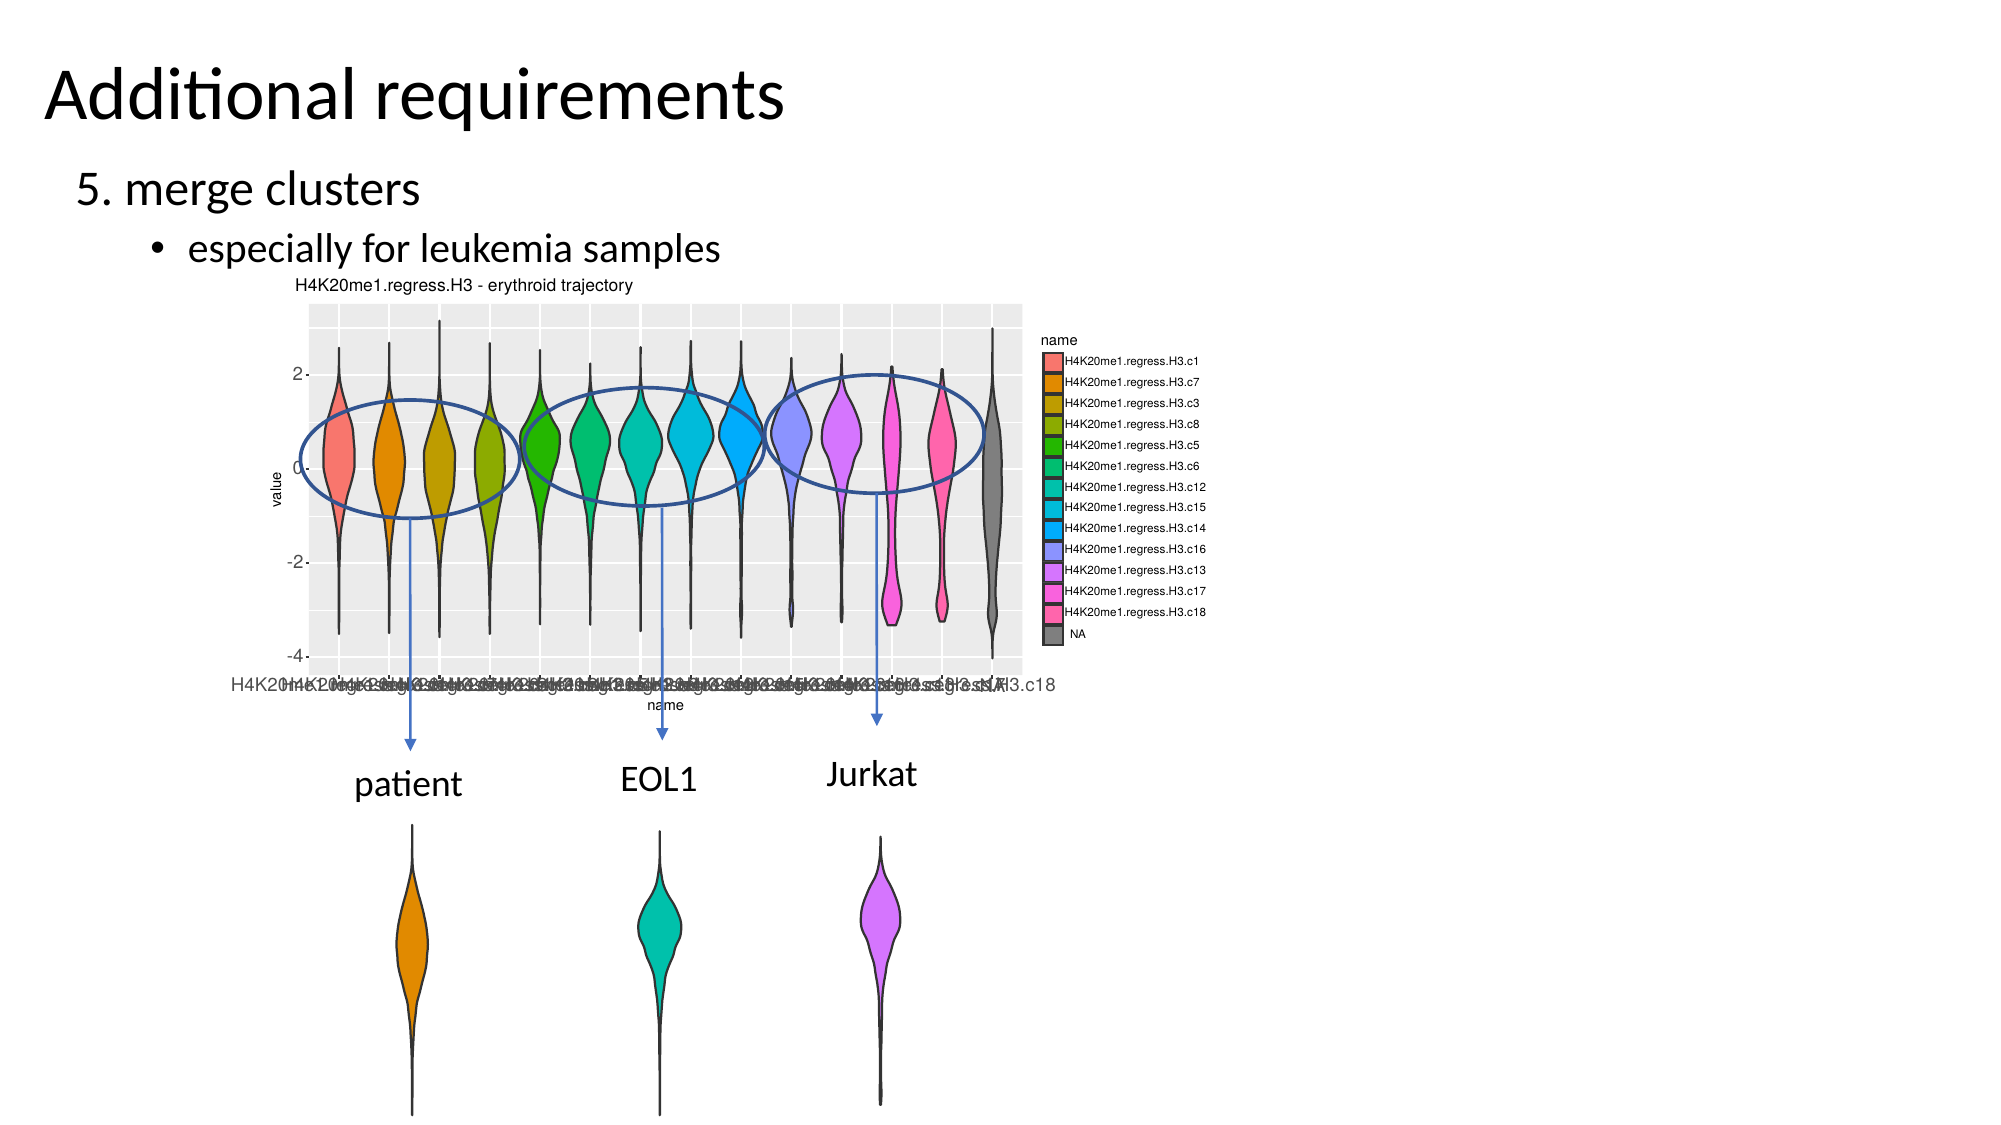

# Additional requirements
5. merge clusters
especially for leukemia samples

H4K20me1.regress.H3 - erythroid trajectory

name

H4K20me1.regress.H3.c1

2

H4K20me1.regress.H3.c7

H4K20me1.regress.H3.c3

H4K20me1.regress.H3.c8

H4K20me1.regress.H3.c5

H4K20me1.regress.H3.c6
0

H4K20me1.regress.H3.c12
value

H4K20me1.regress.H3.c15

H4K20me1.regress.H3.c14

H4K20me1.regress.H3.c16
-2

H4K20me1.regress.H3.c13

H4K20me1.regress.H3.c17

H4K20me1.regress.H3.c18

NA
-4

H4K20me1.regress.H3.c1
H4K20me1.regress.H3.c7
H4K20me1.regress.H3.c3
H4K20me1.regress.H3.c8
H4K20me1.regress.H3.c5
H4K20me1.regress.H3.c6
H4K20me1.regress.H3.c12
H4K20me1.regress.H3.c15
H4K20me1.regress.H3.c14
H4K20me1.regress.H3.c16
H4K20me1.regress.H3.c13
H4K20me1.regress.H3.c17
H4K20me1.regress.H3.c18
NA
name

Jurkat
EOL1
patient